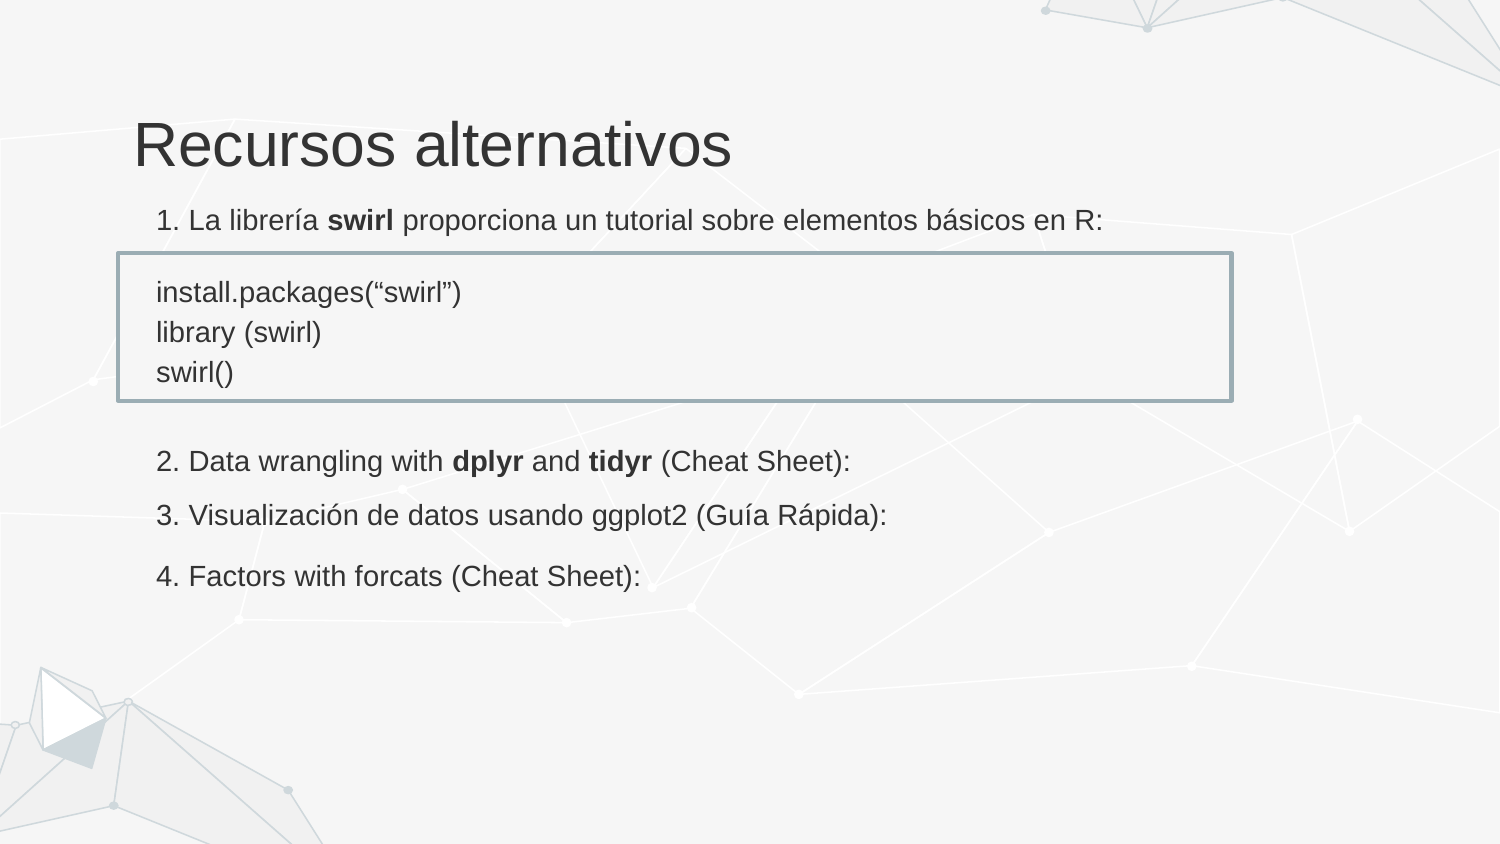

# Recursos alternativos
1. La librería swirl proporciona un tutorial sobre elementos básicos en R:
install.packages(“swirl”)
library (swirl)
swirl()
2. Data wrangling with dplyr and tidyr (Cheat Sheet):
3. Visualización de datos usando ggplot2 (Guía Rápida):
4. Factors with forcats (Cheat Sheet):